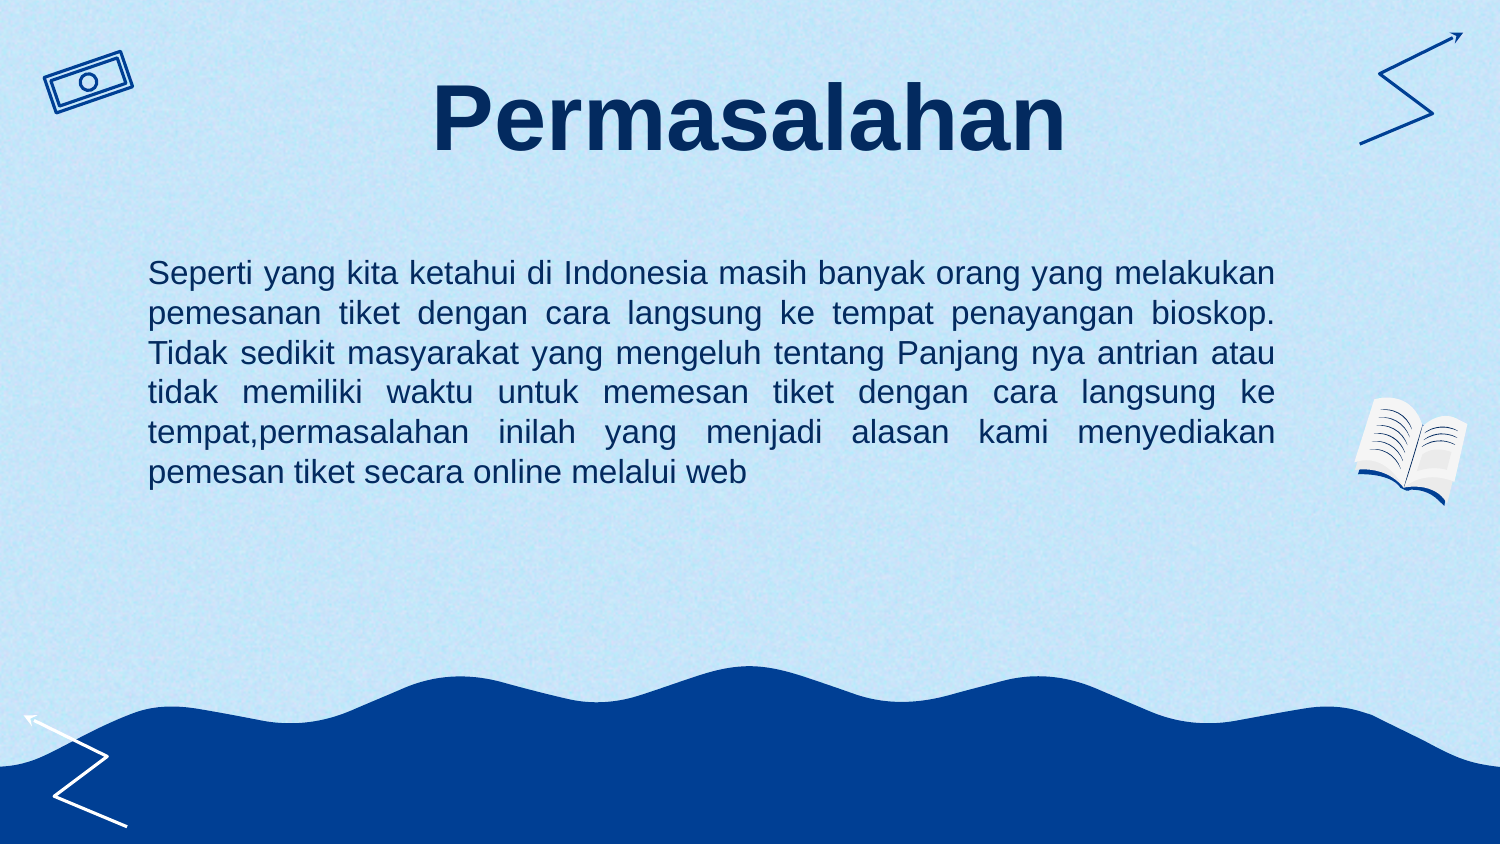

# Permasalahan

Seperti yang kita ketahui di Indonesia masih banyak orang yang melakukan pemesanan tiket dengan cara langsung ke tempat penayangan bioskop. Tidak sedikit masyarakat yang mengeluh tentang Panjang nya antrian atau tidak memiliki waktu untuk memesan tiket dengan cara langsung ke tempat,permasalahan inilah yang menjadi alasan kami menyediakan pemesan tiket secara online melalui web